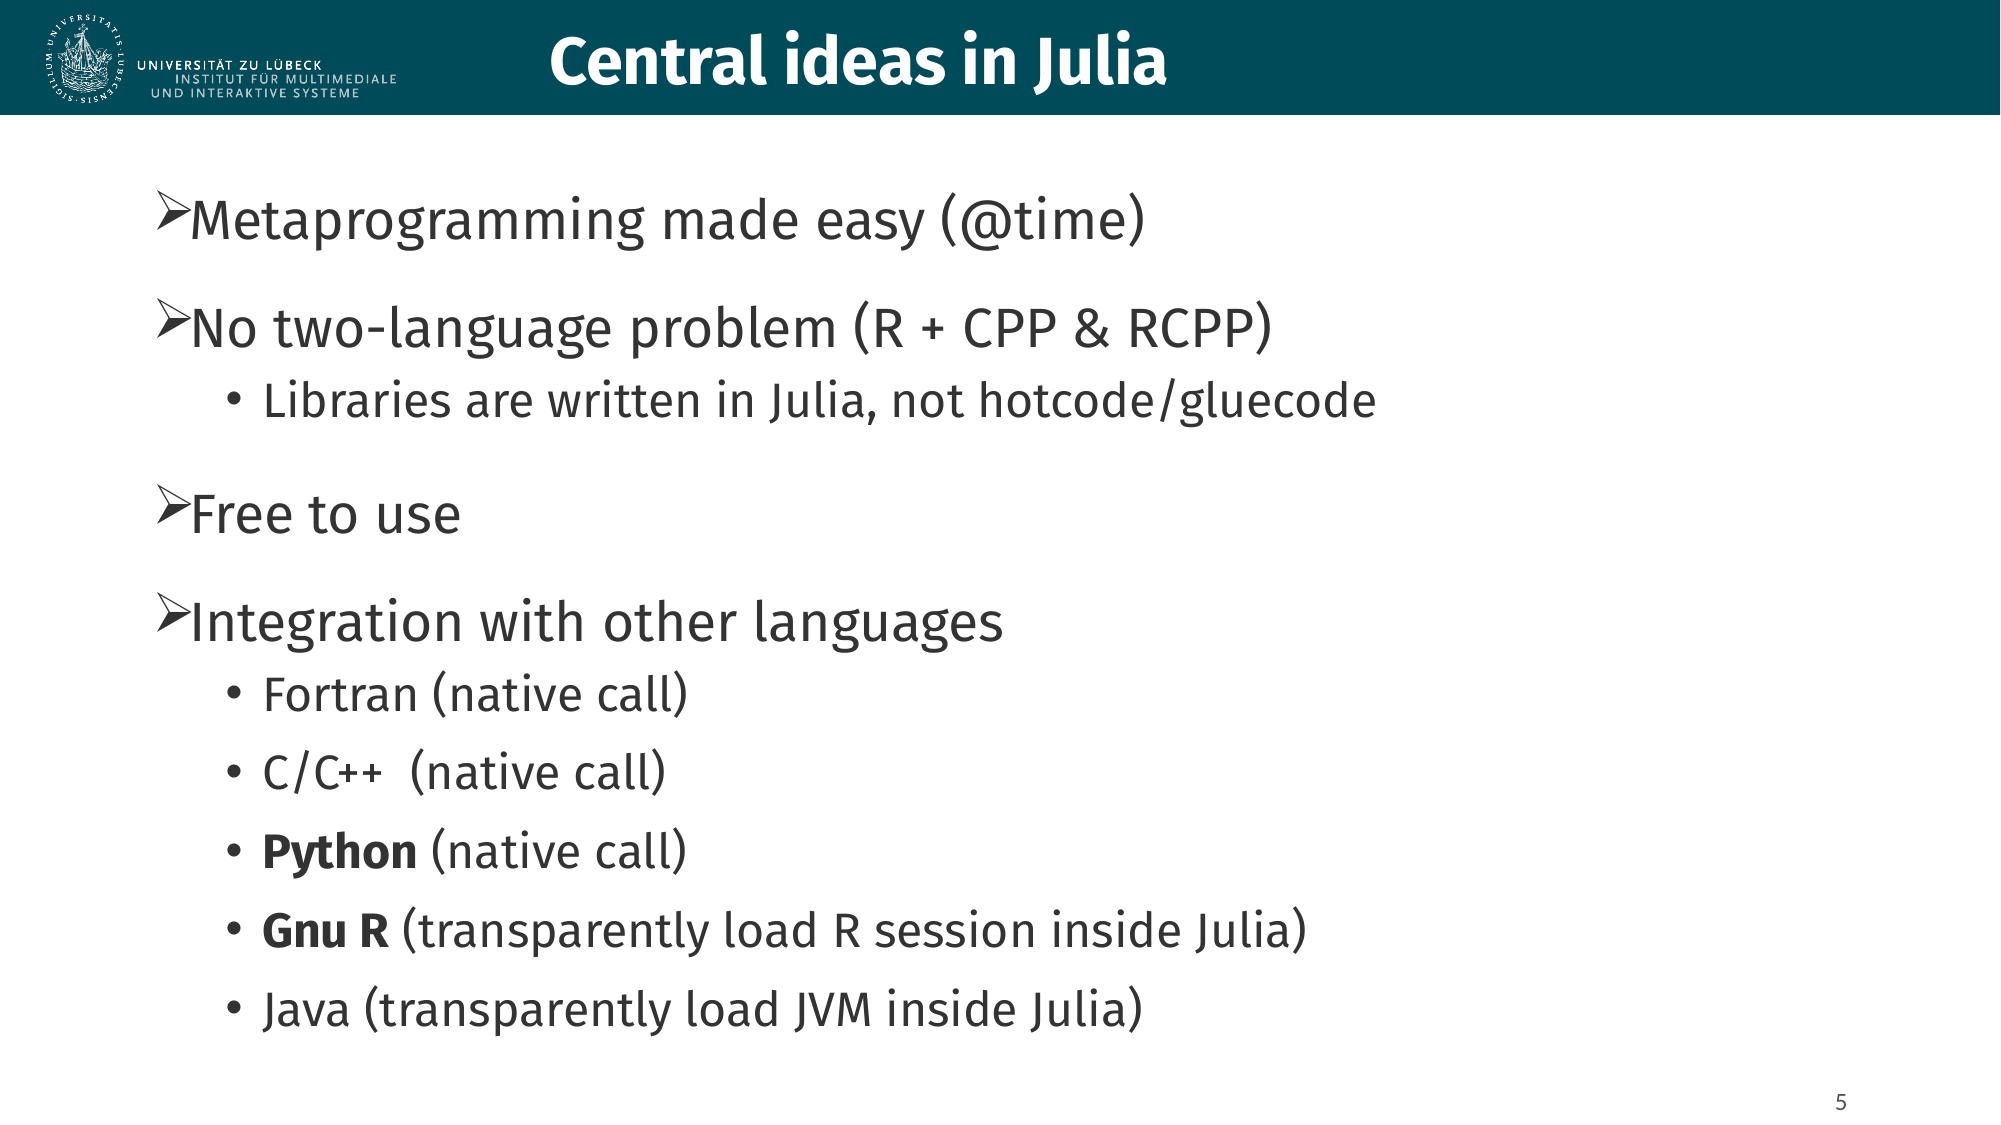

# Central ideas in Julia
Metaprogramming made easy (@time)
No two-language problem (R + CPP & RCPP)
Libraries are written in Julia, not hotcode/gluecode
Free to use
Integration with other languages
Fortran (native call)
C/C++  (native call)
Python (native call)
Gnu R (transparently load R session inside Julia)
Java (transparently load JVM inside Julia)

5